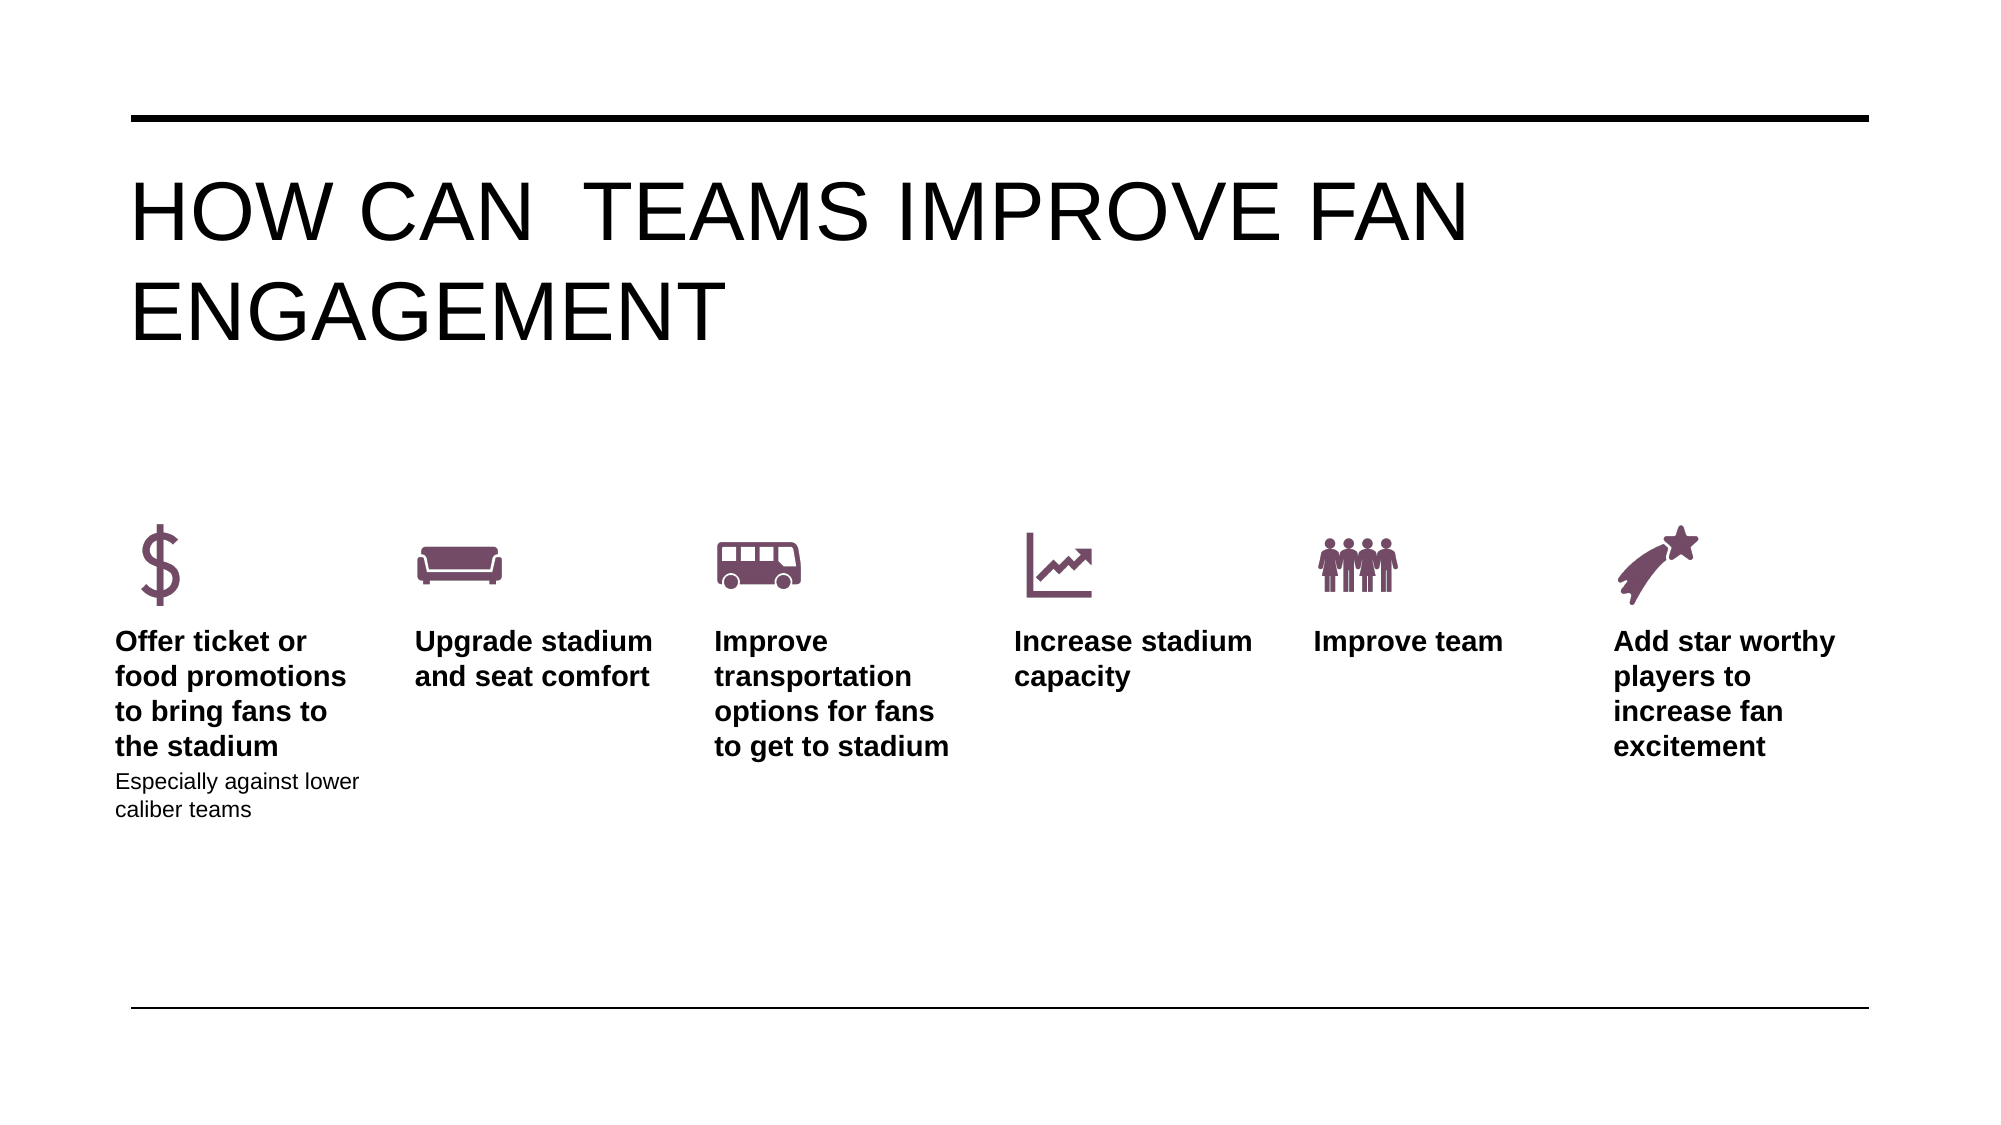

# How can  teams improve fan engagement
Offer ticket or food promotions to bring fans to the stadium
Especially against lower caliber teams
Upgrade stadium and seat comfort
Improve transportation options for fans to get to stadium
Increase stadium capacity
Improve team
Add star worthy players to increase fan excitement